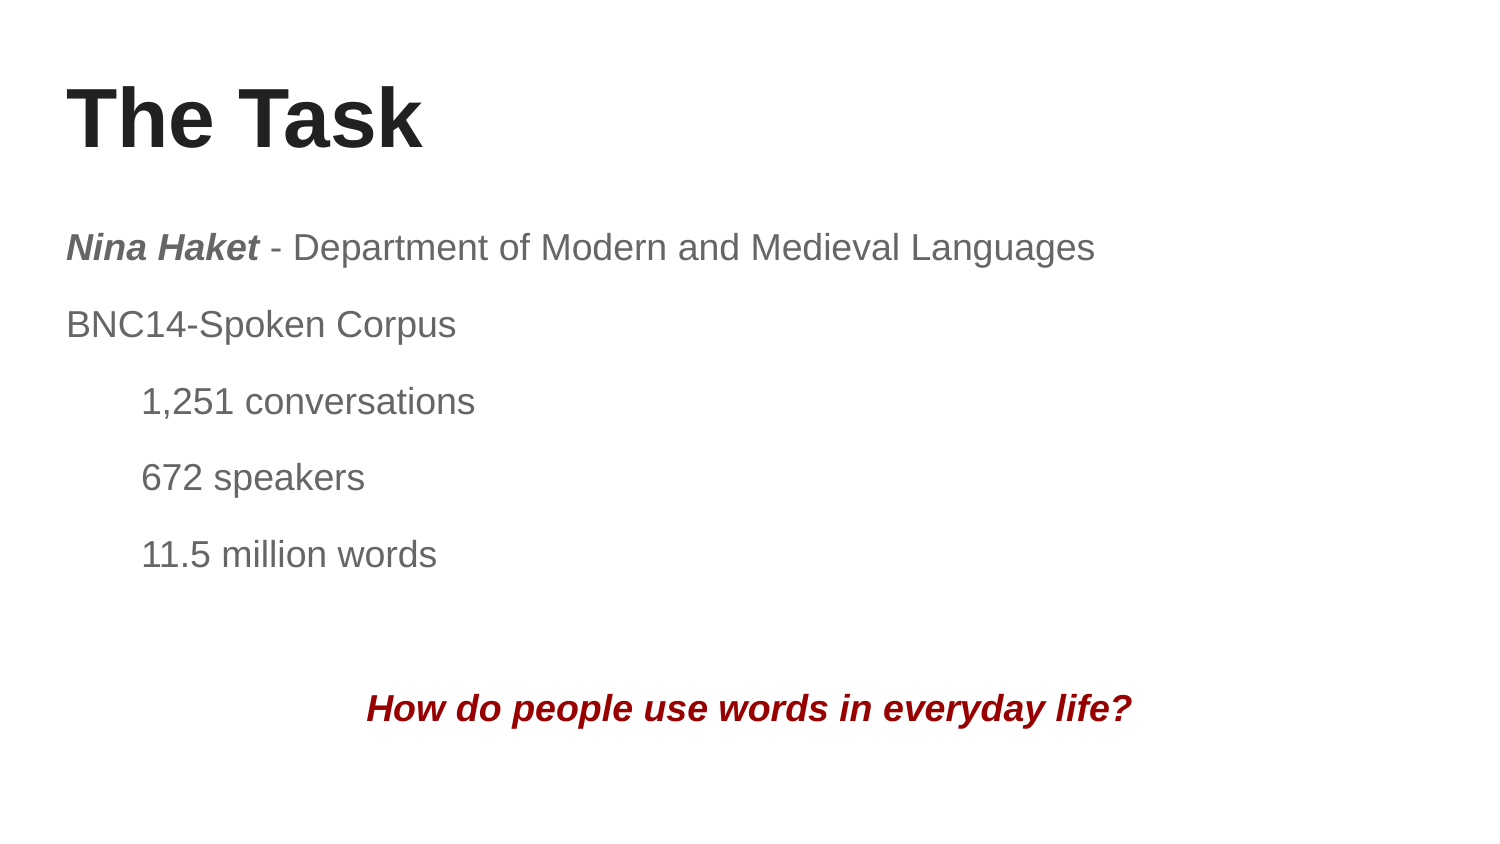

# The Task
Nina Haket - Department of Modern and Medieval Languages
BNC14-Spoken Corpus
1,251 conversations
672 speakers
11.5 million words

How do people use words in everyday life?